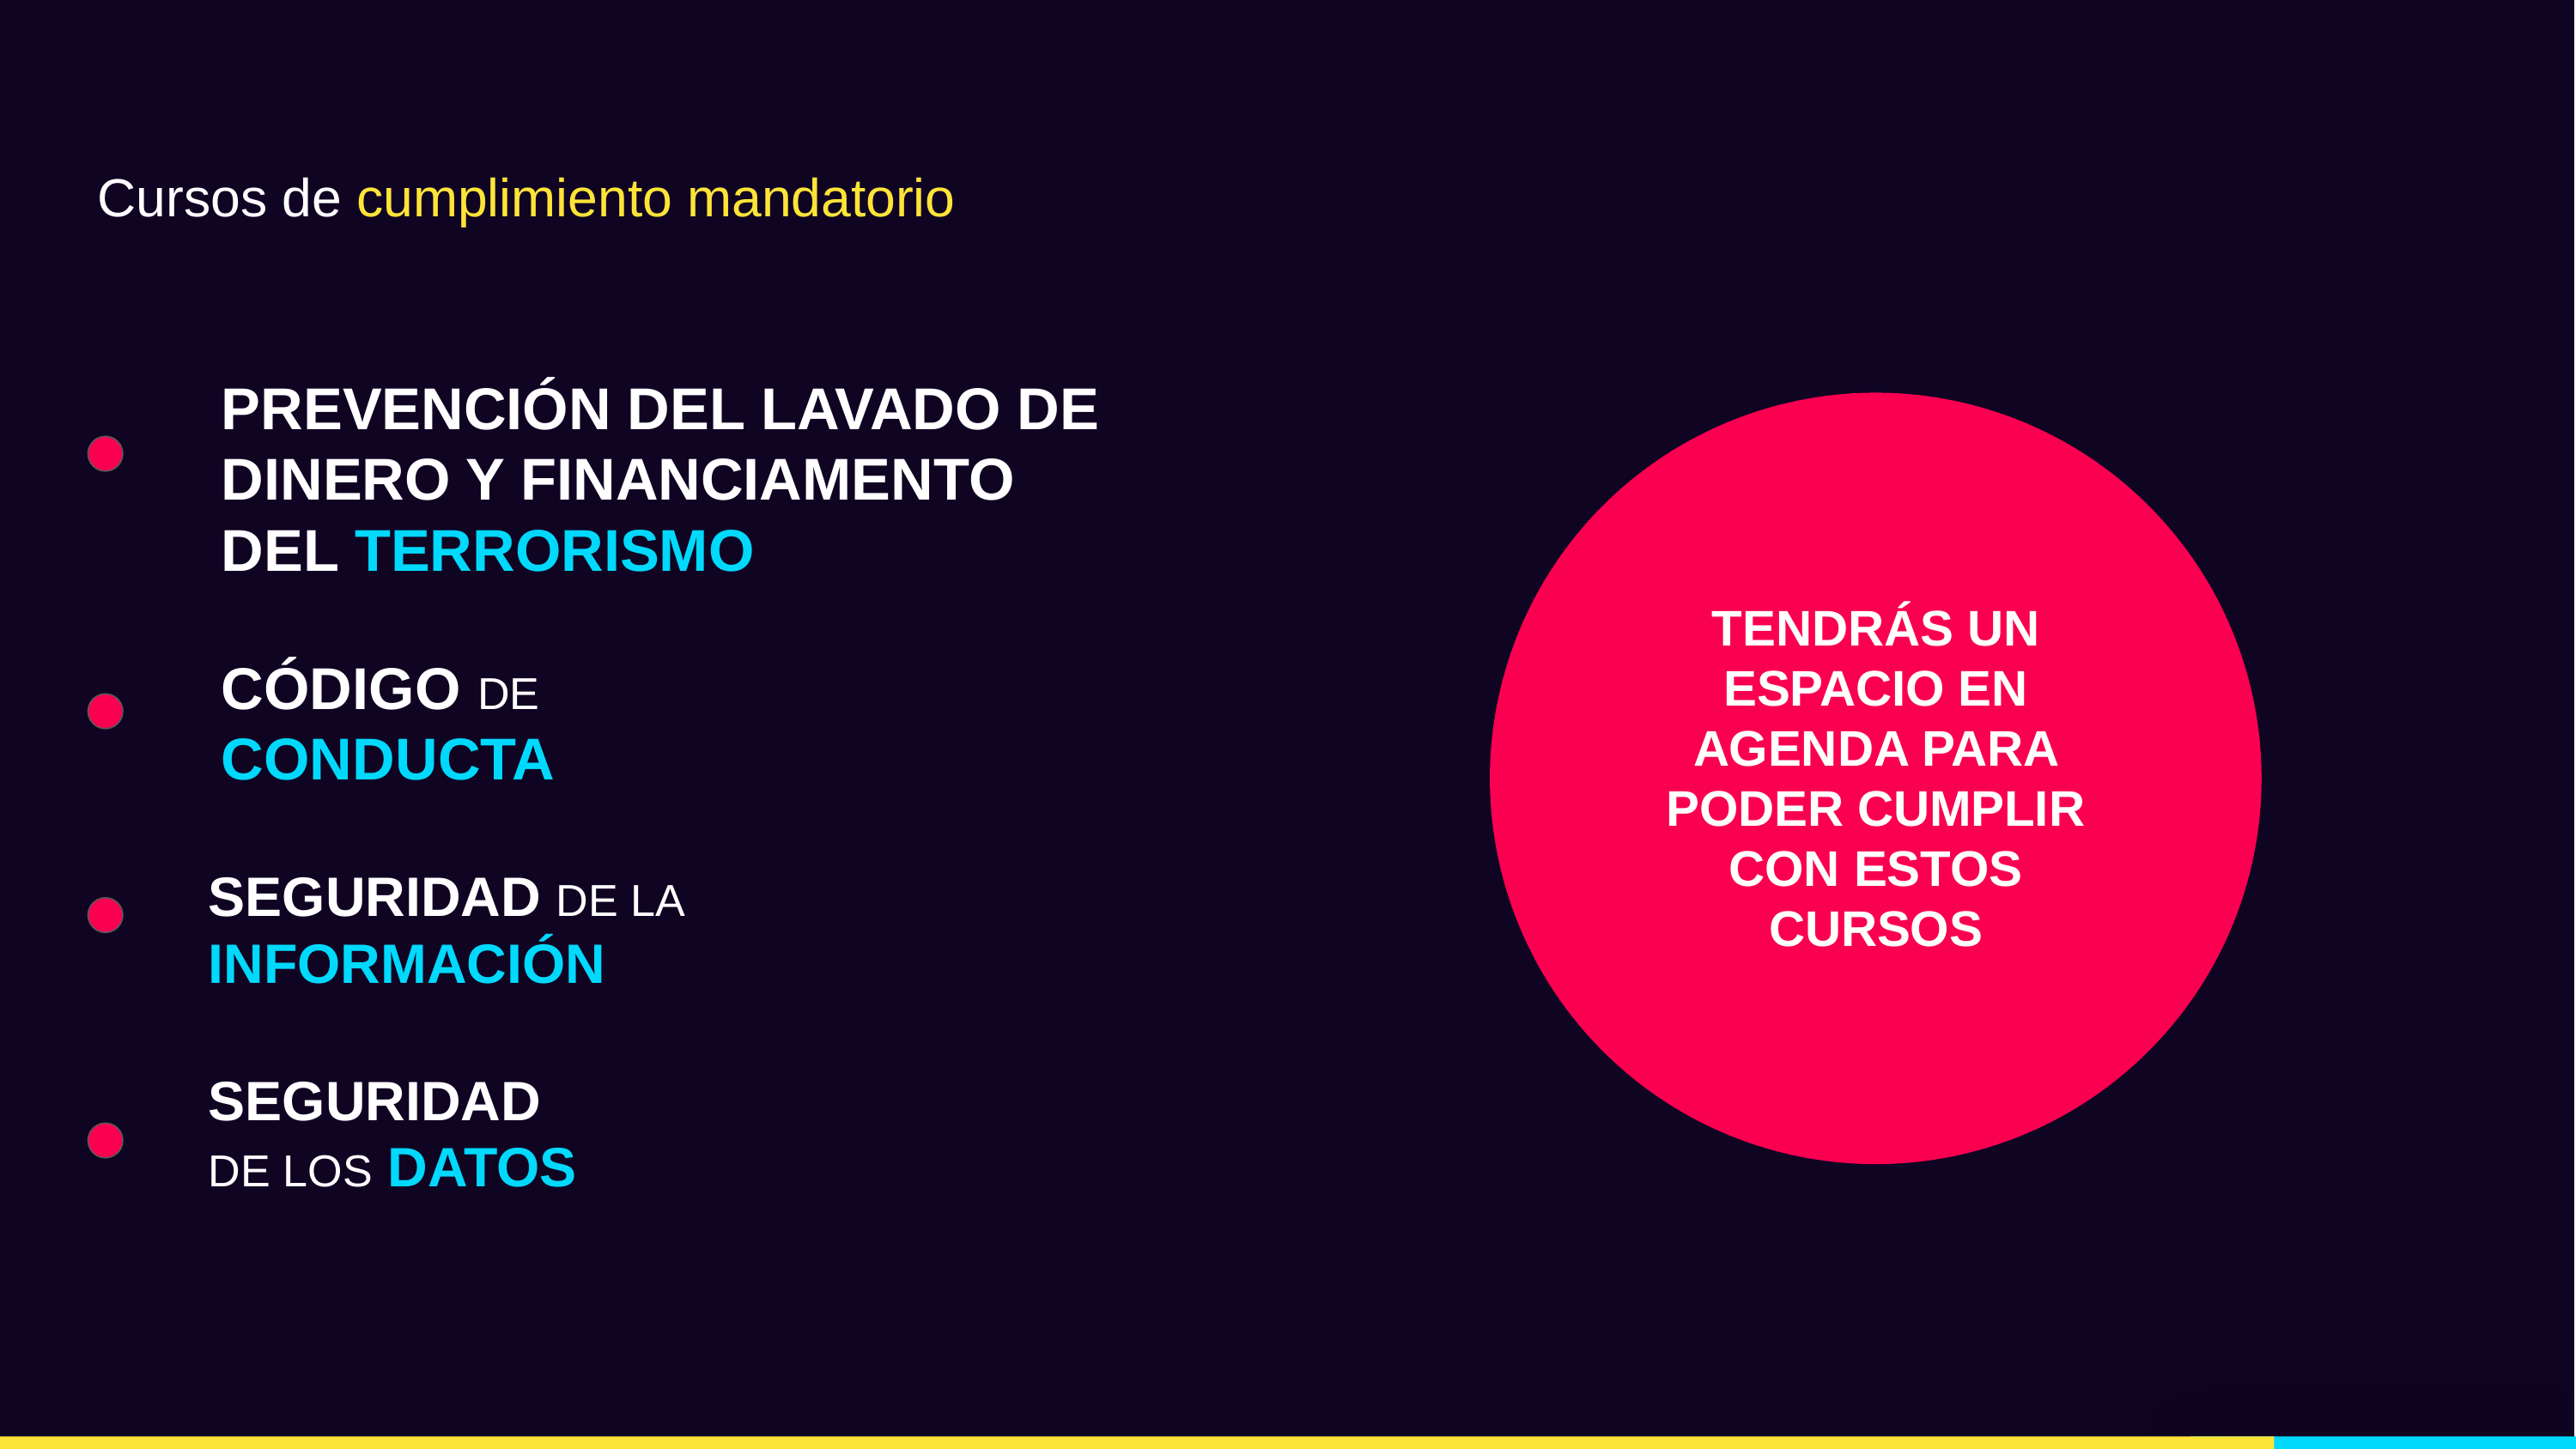

Cursos de cumplimiento mandatorio

PREVENCIÓN DEL LAVADO DE DINERO Y FINANCIAMENTO DEL TERRORISMO

TENDRÁS UN ESPACIO EN AGENDA PARA PODER CUMPLIR CON ESTOS CURSOS
CÓDIGO DE
CONDUCTA

SEGURIDAD DE LA INFORMACIÓN

SEGURIDAD
DE LOS DATOS